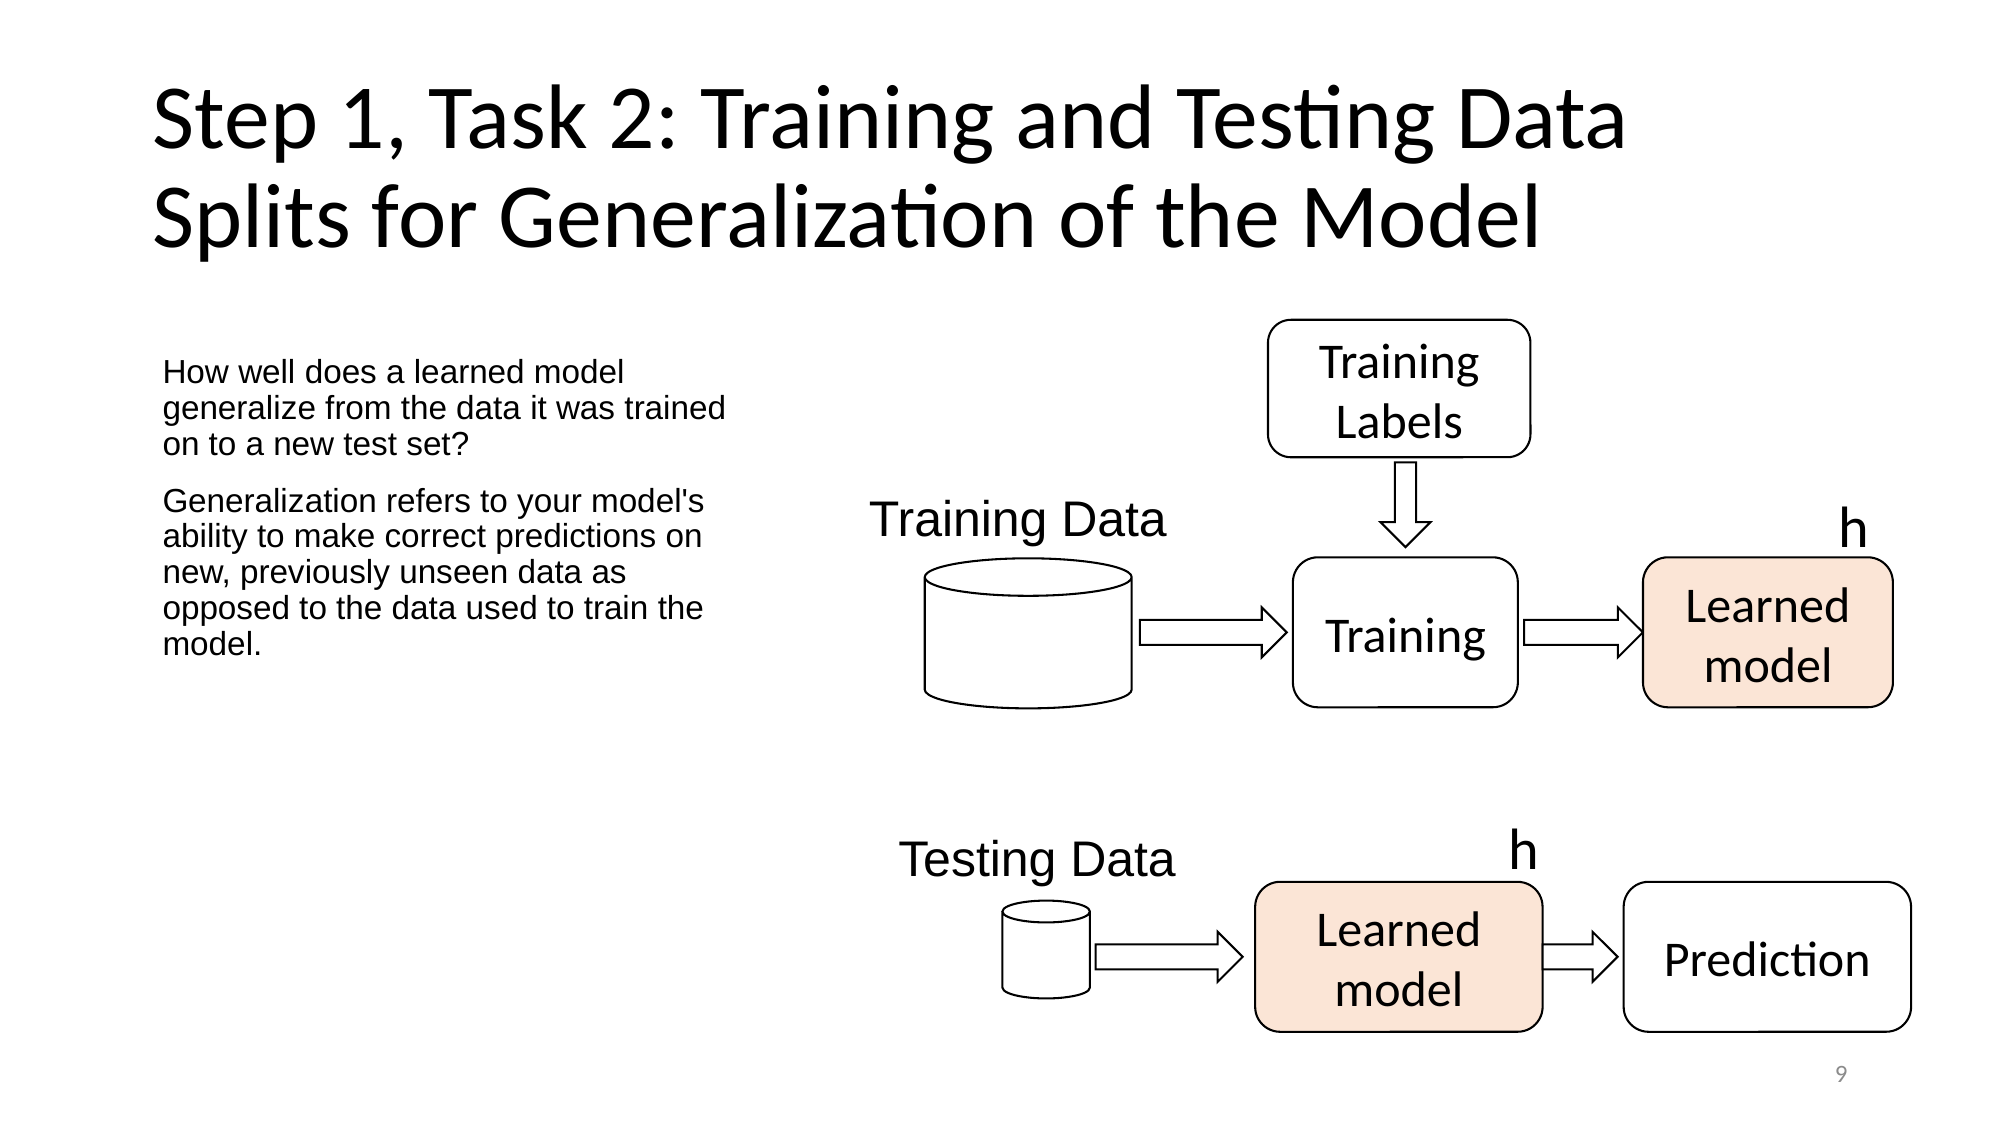

# Step 1, Task 2: Training and Testing Data Splits for Generalization of the Model
Training Labels
Training Data

h
Training
Learned model

How well does a learned model generalize from the data it was trained on to a new test set?
Generalization refers to your model's ability to make correct predictions on new, previously unseen data as opposed to the data used to train the model.
h
Testing Data
Learned model
Prediction

9